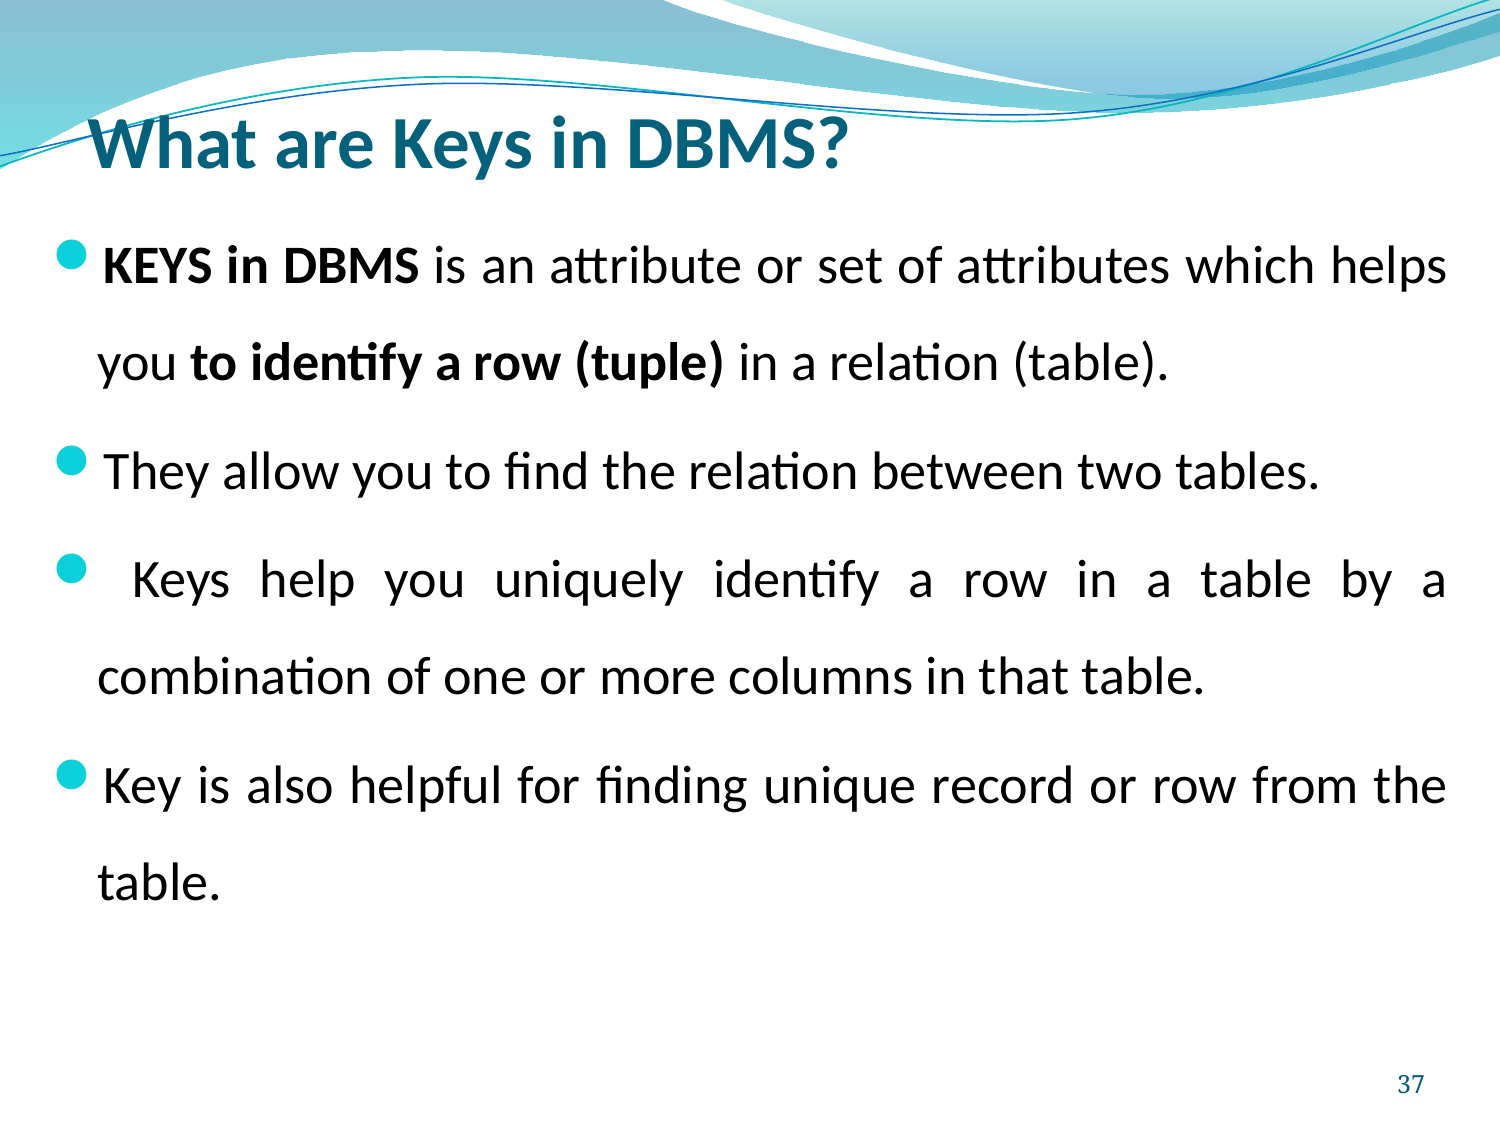

# What are Keys in DBMS?
KEYS in DBMS is an attribute or set of attributes which helps you to identify a row (tuple) in a relation (table).
They allow you to find the relation between two tables.
 Keys help you uniquely identify a row in a table by a combination of one or more columns in that table.
Key is also helpful for finding unique record or row from the table.
37